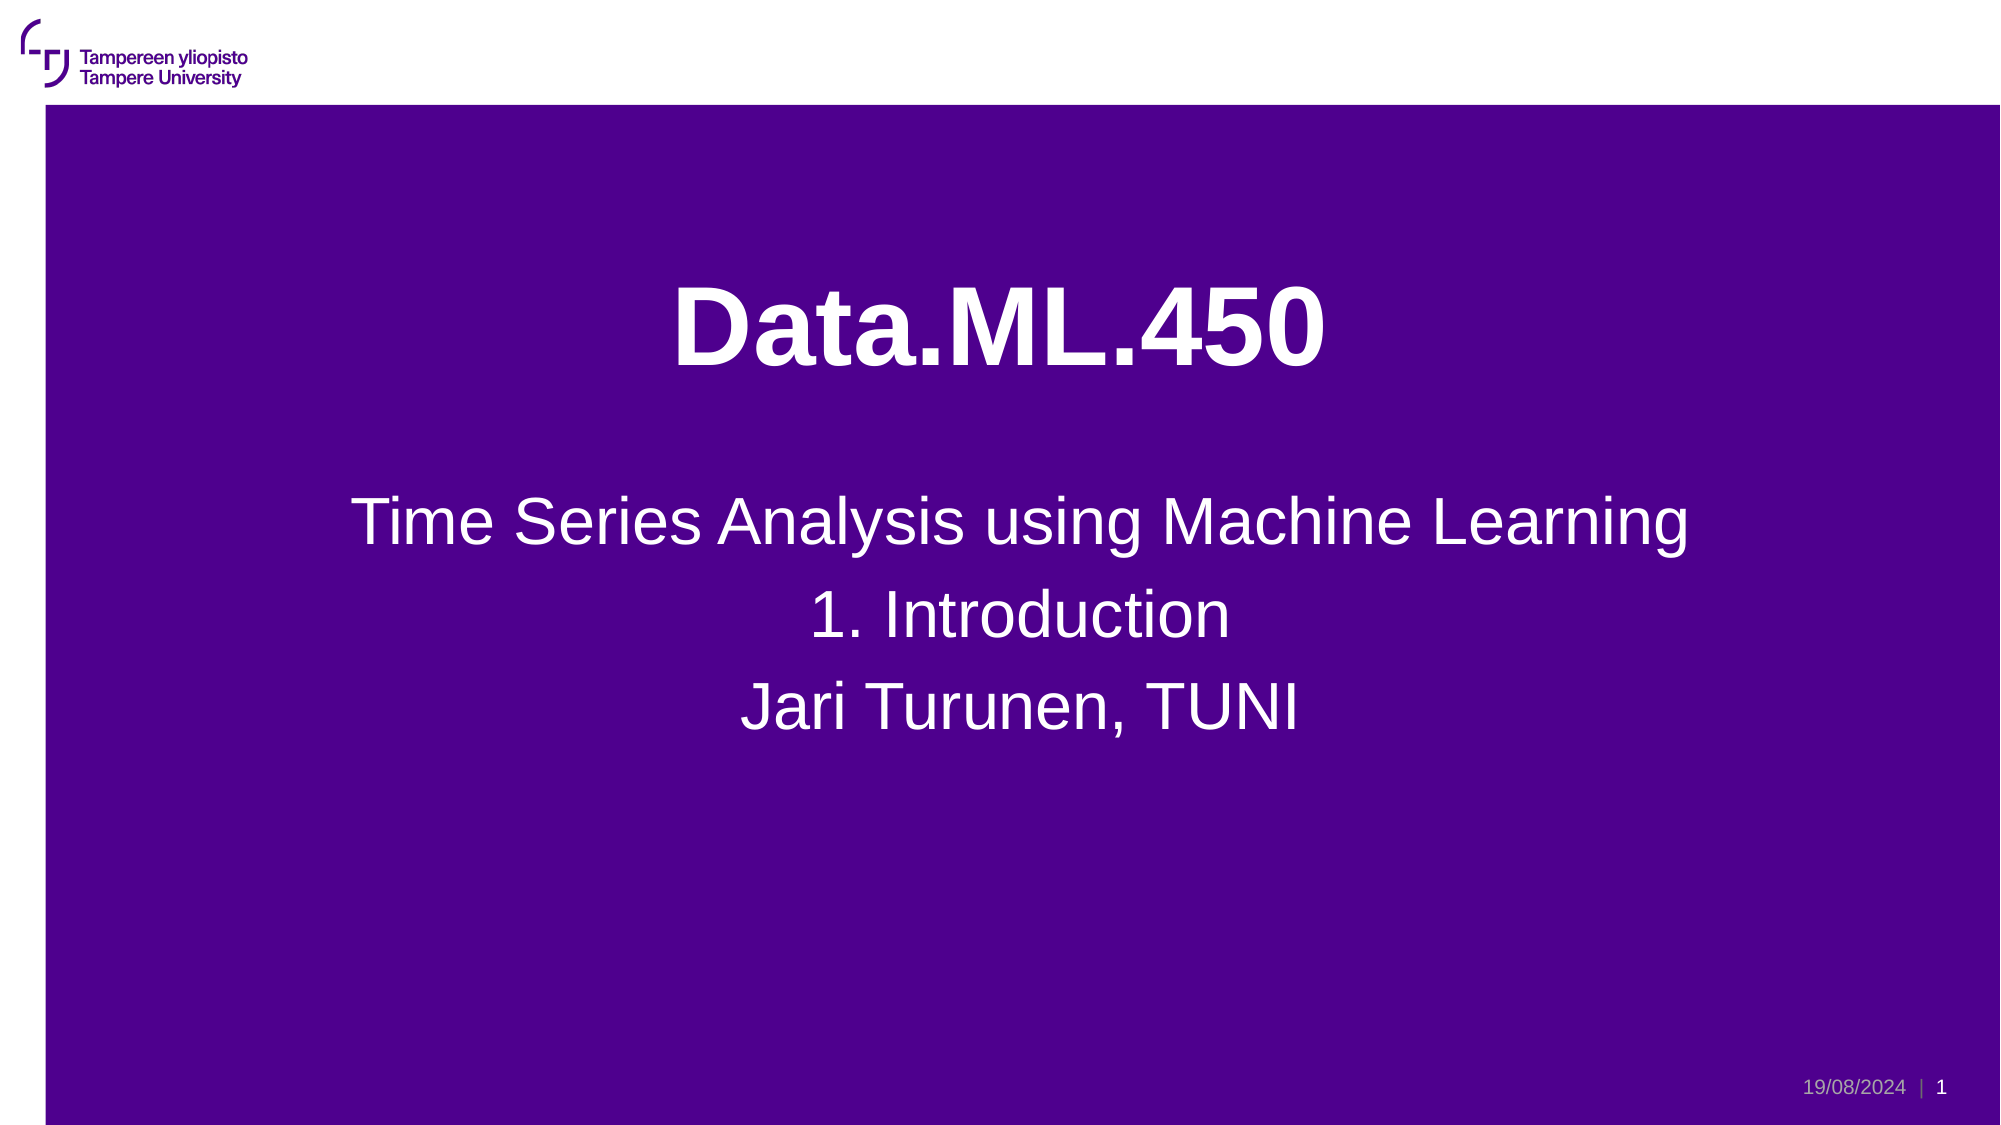

# Data.ML.450
Time Series Analysis using Machine Learning
1. Introduction
Jari Turunen, TUNI

19/08/2024
|  1